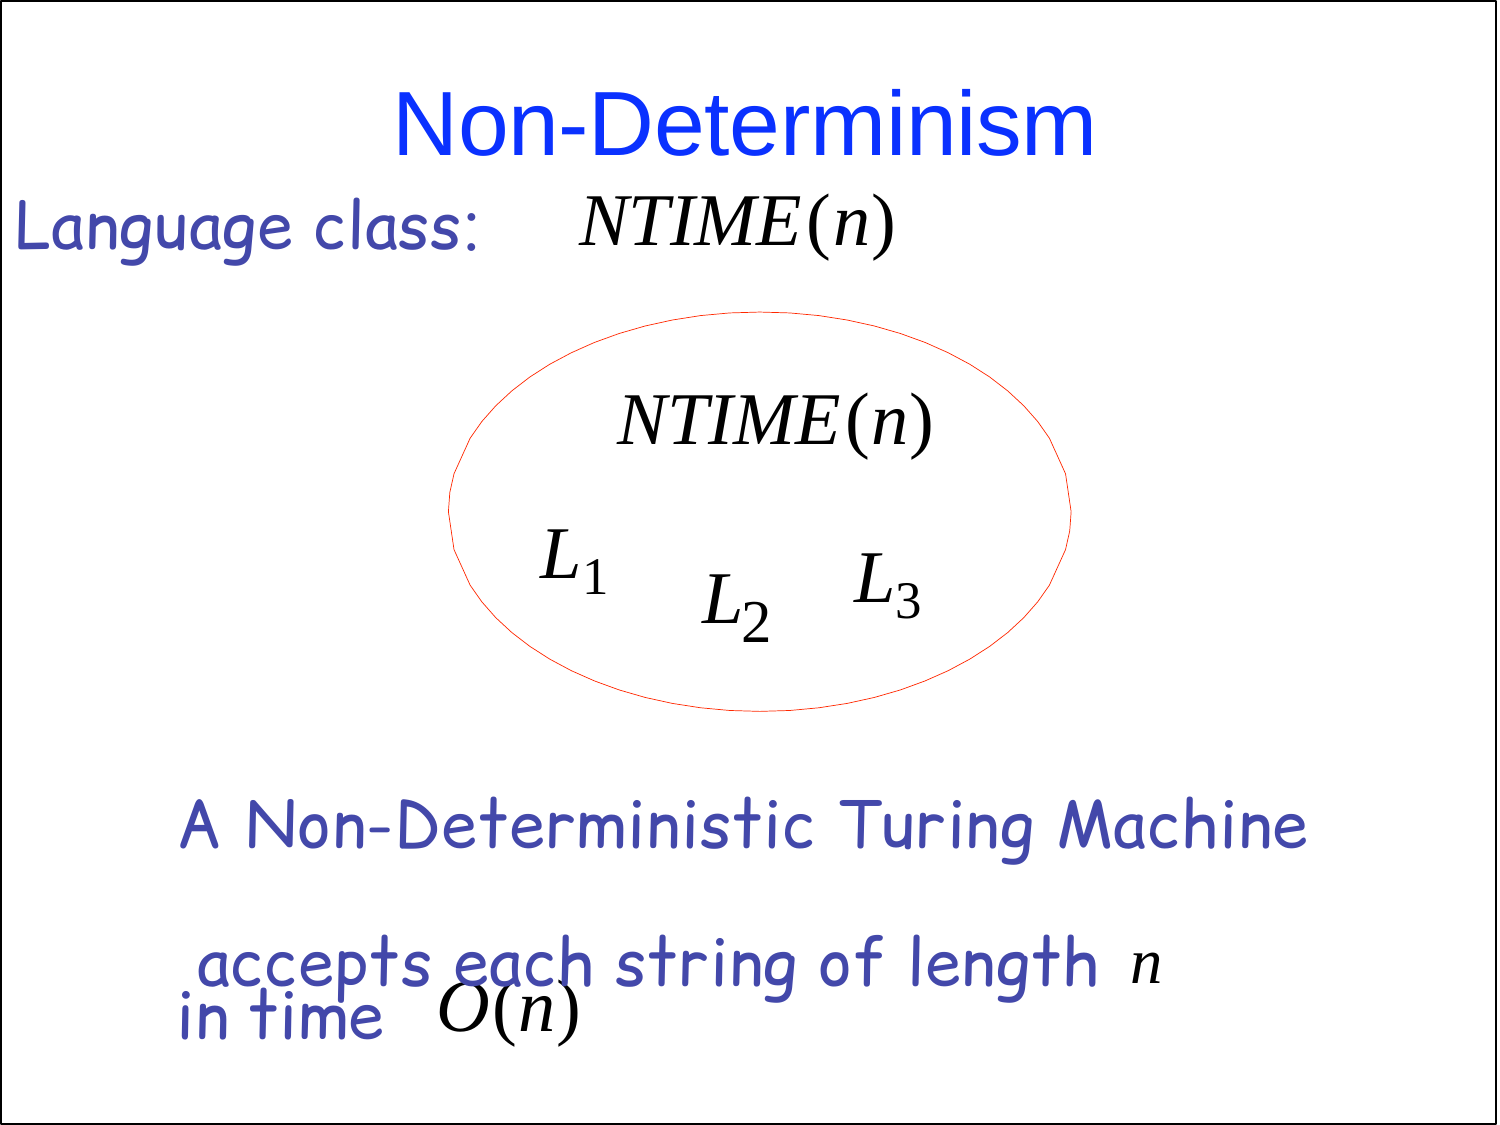

Non-Determinism
NTIME(n)
Language class:

NTIME(n)
L1
L3
L
2
A Non-Deterministic Turing Machine  accepts each string of length n
O(n)
in time